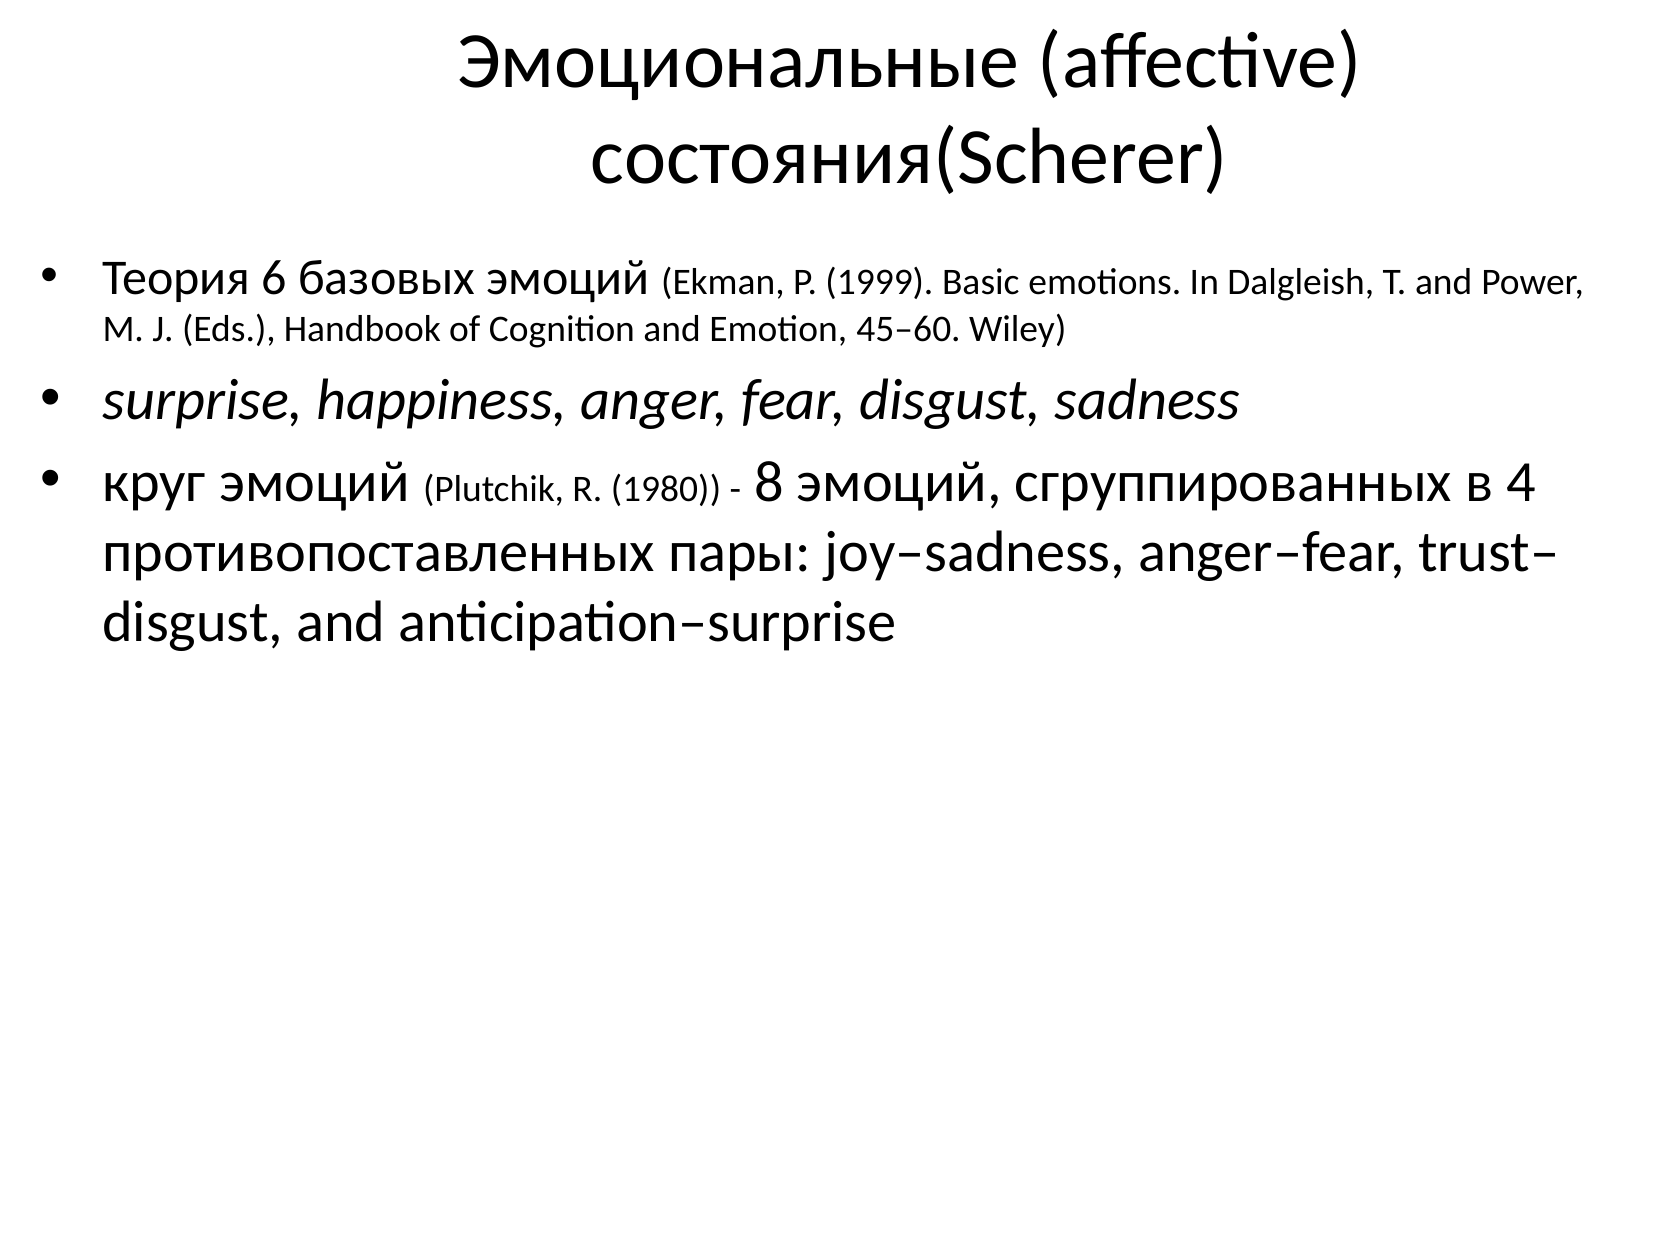

# Эмоциональные (affective) состояния(Scherer)
Теория 6 базовых эмоций (Ekman, P. (1999). Basic emotions. In Dalgleish, T. and Power, M. J. (Eds.), Handbook of Cognition and Emotion, 45–60. Wiley)
surprise, happiness, anger, fear, disgust, sadness
круг эмоций (Plutchik, R. (1980)) - 8 эмоций, сгруппированных в 4 противопоставленных пары: joy–sadness, anger–fear, trust–disgust, and anticipation–surprise